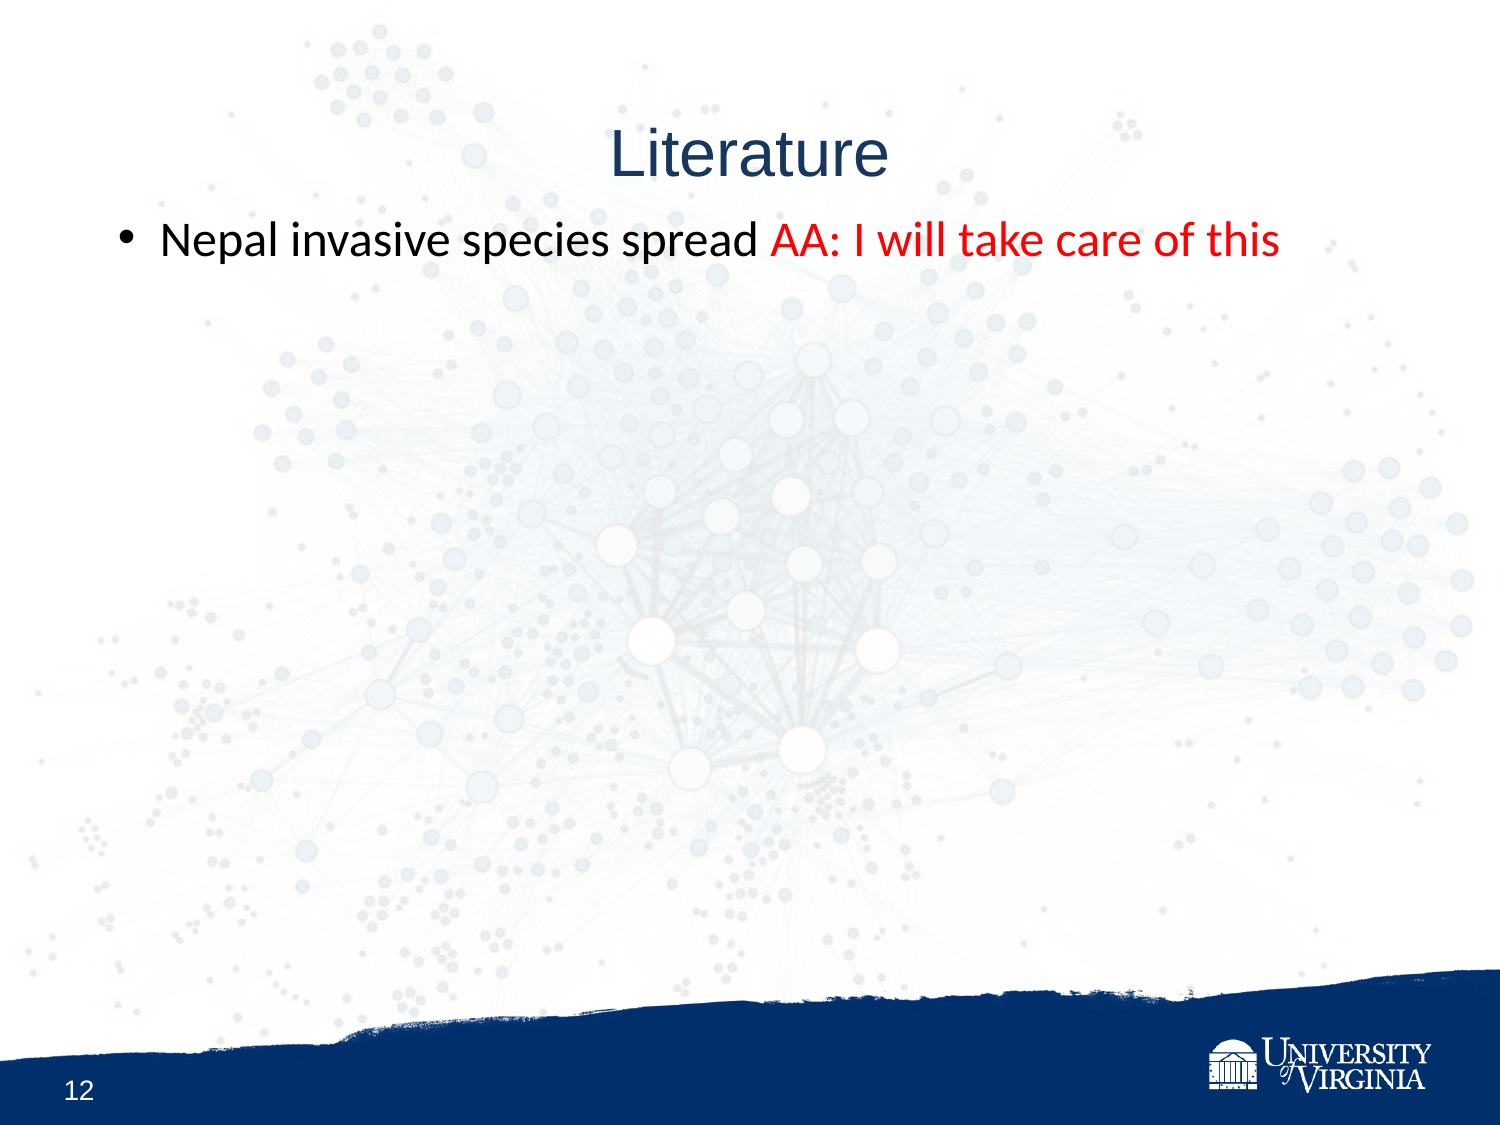

Literature
Nepal invasive species spread AA: I will take care of this

12